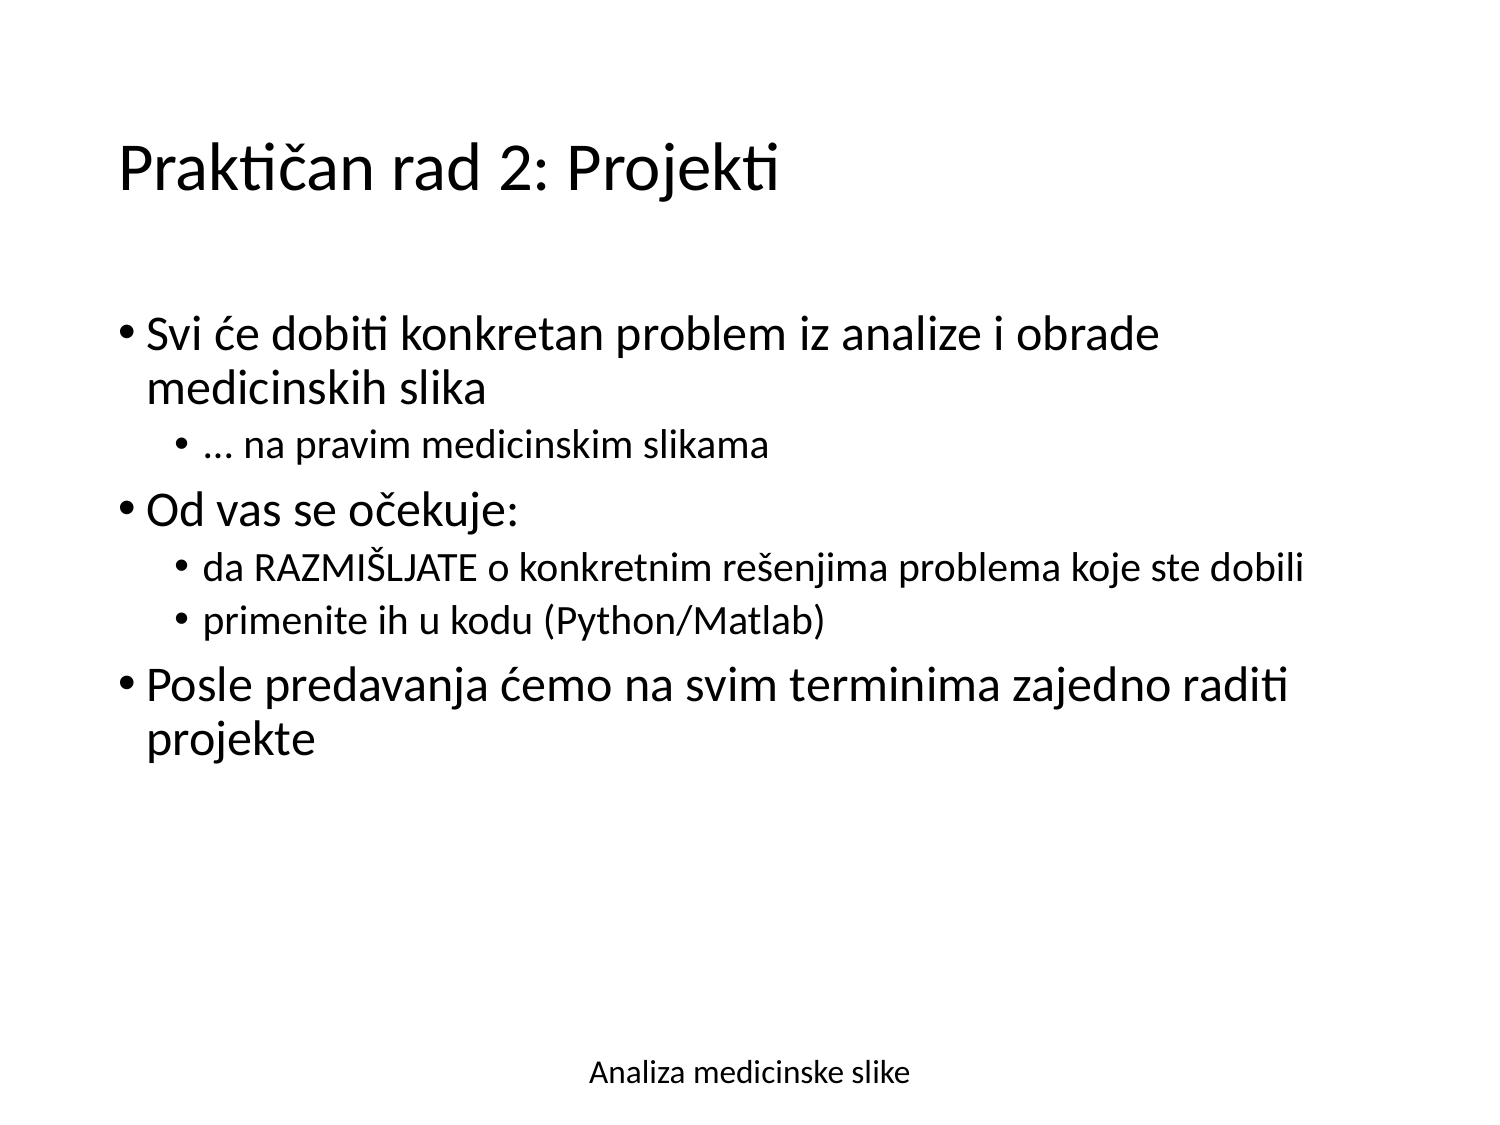

# Praktičan rad 2: Projekti
Svi će dobiti konkretan problem iz analize i obrade medicinskih slika
... na pravim medicinskim slikama
Od vas se očekuje:
da RAZMIŠLJATE o konkretnim rešenjima problema koje ste dobili
primenite ih u kodu (Python/Matlab)
Posle predavanja ćemo na svim terminima zajedno raditi projekte

Analiza medicinske slike